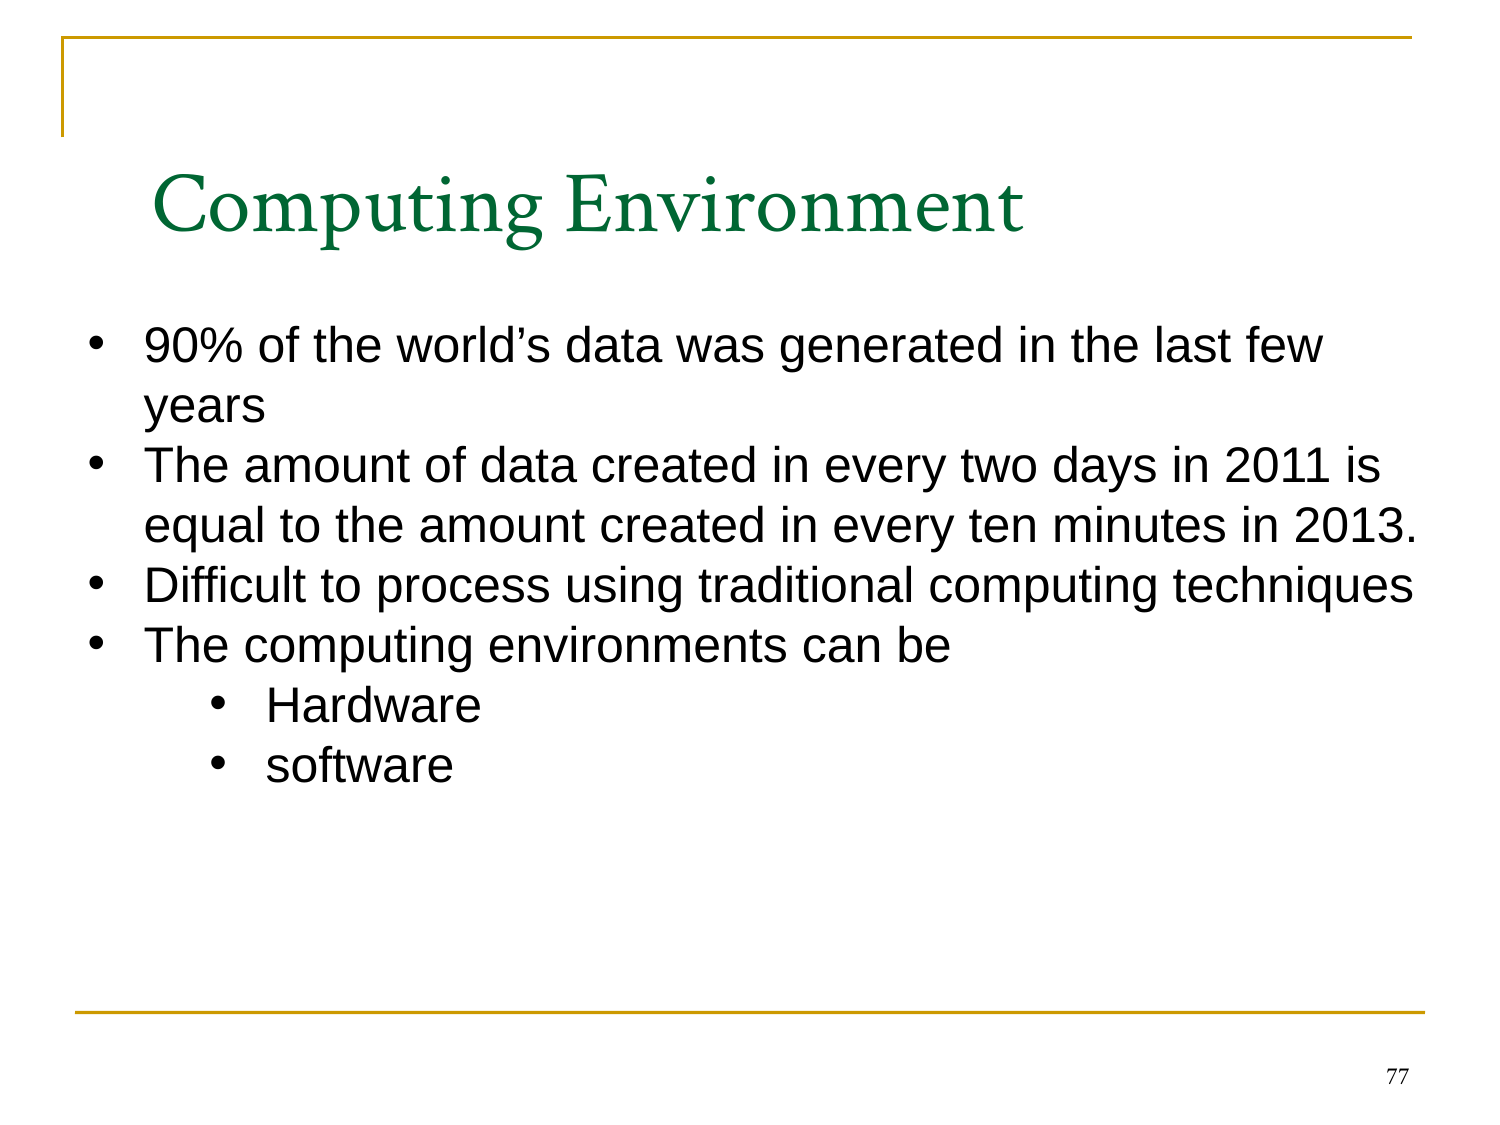

# Computing Environment
90% of the world’s data was generated in the last few years
The amount of data created in every two days in 2011 is equal to the amount created in every ten minutes in 2013.
Difficult to process using traditional computing techniques
The computing environments can be
Hardware
software

77